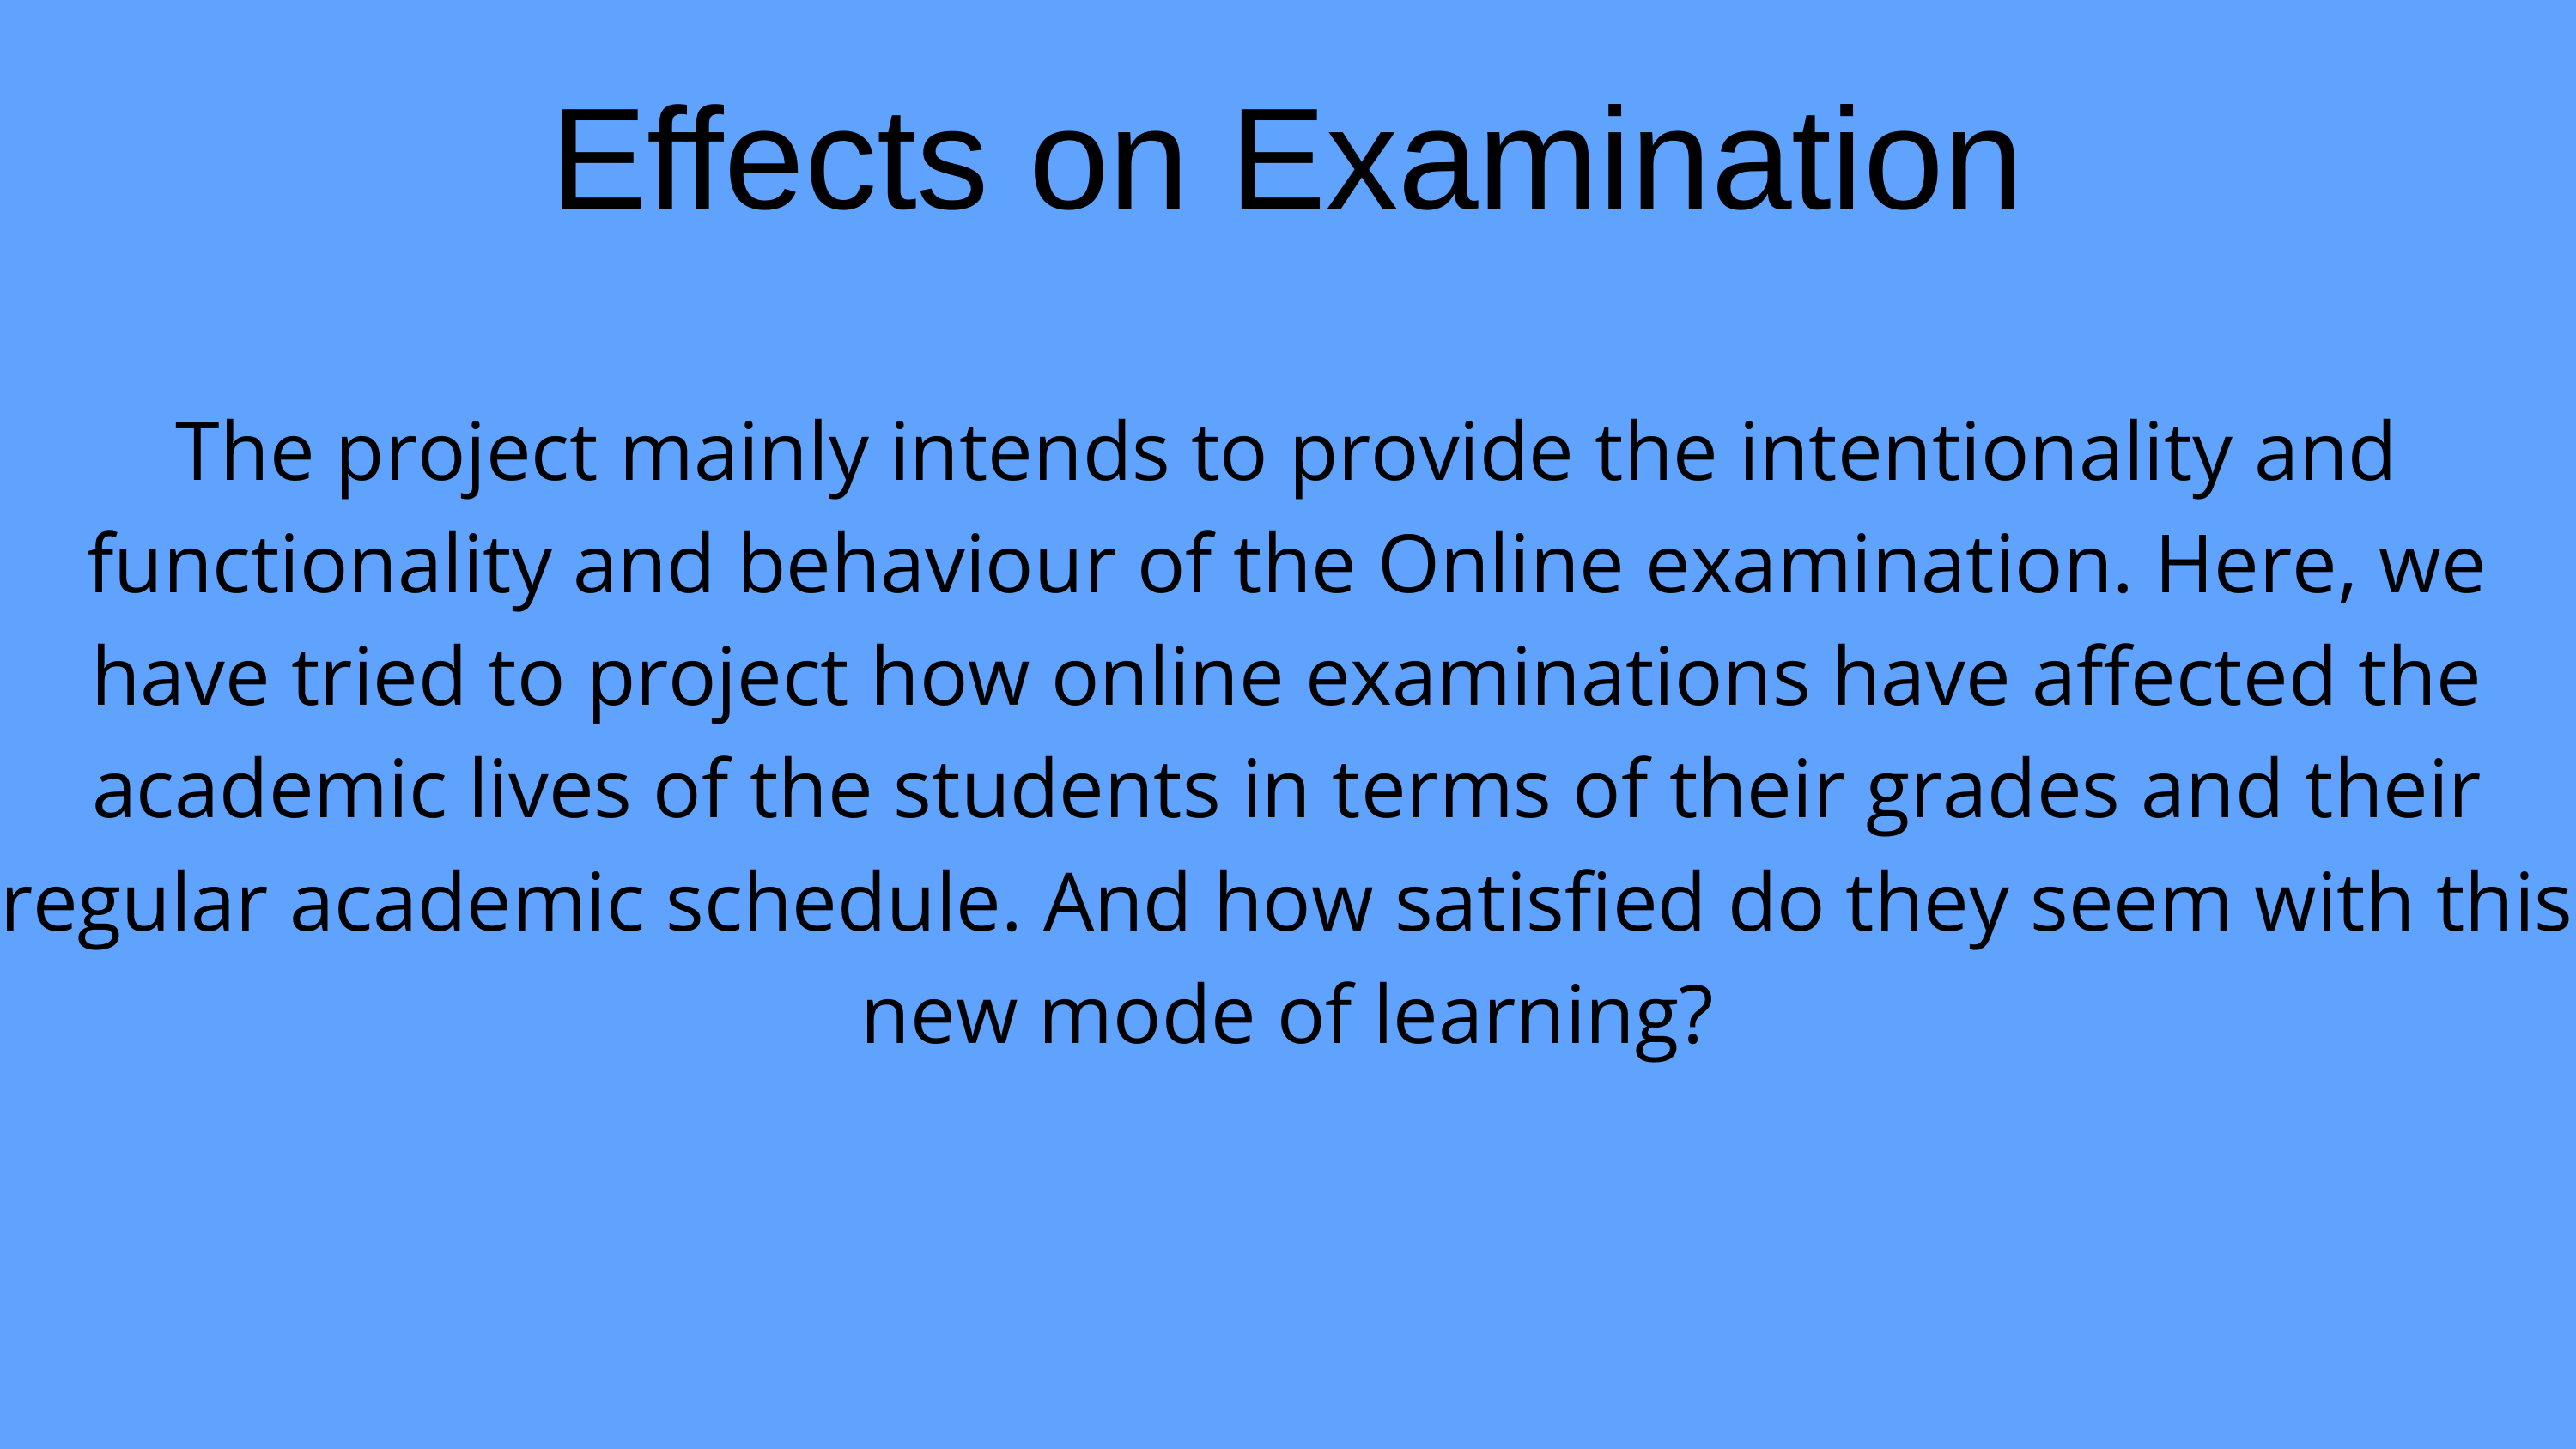

Effects on Examination
The project mainly intends to provide the intentionality and functionality and behaviour of the Online examination. Here, we have tried to project how online examinations have affected the academic lives of the students in terms of their grades and their regular academic schedule. And how satisfied do they seem with this new mode of learning?